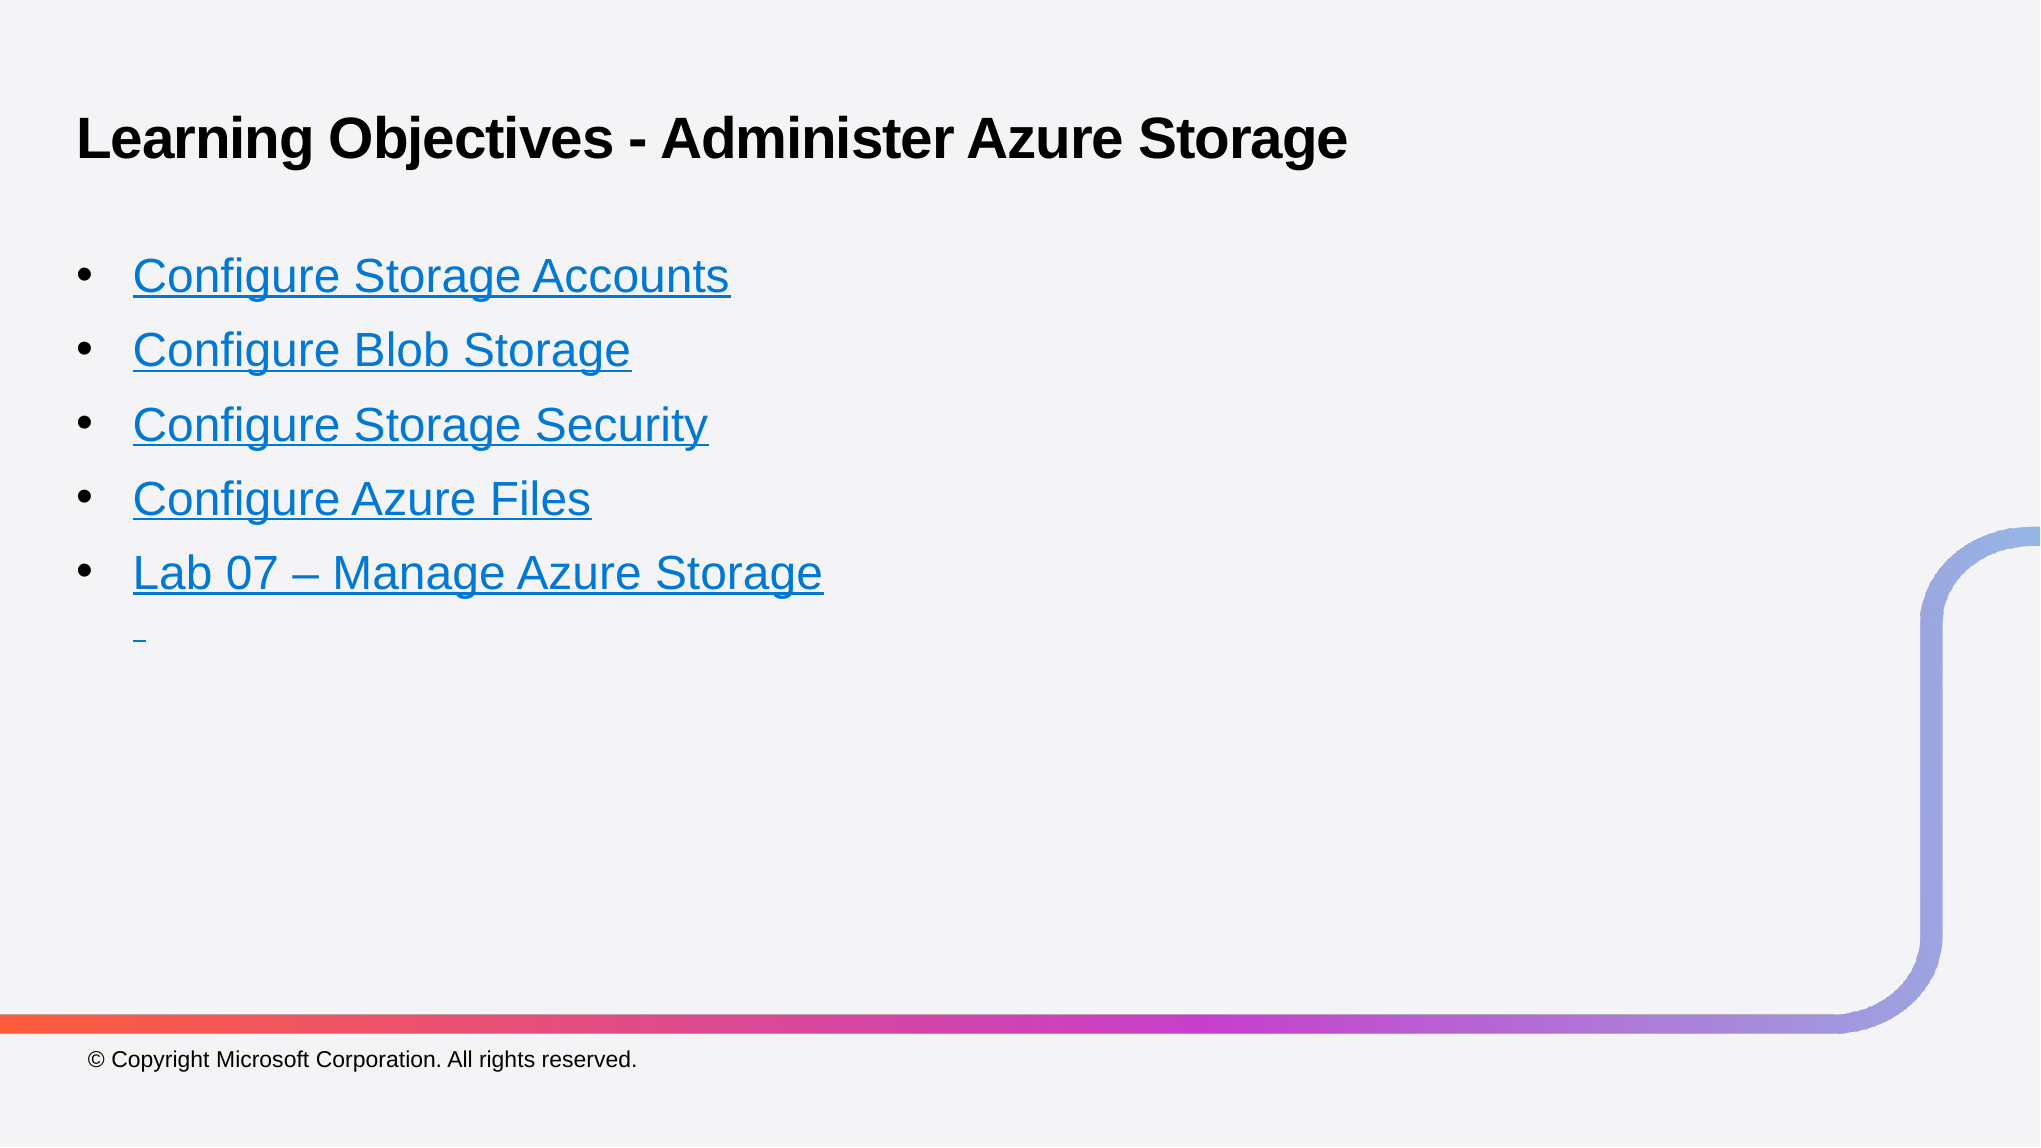

# Learning Objectives - Administer Azure Storage
Configure Storage Accounts
Configure Blob Storage
Configure Storage Security
Configure Azure Files
Lab 07 – Manage Azure Storage